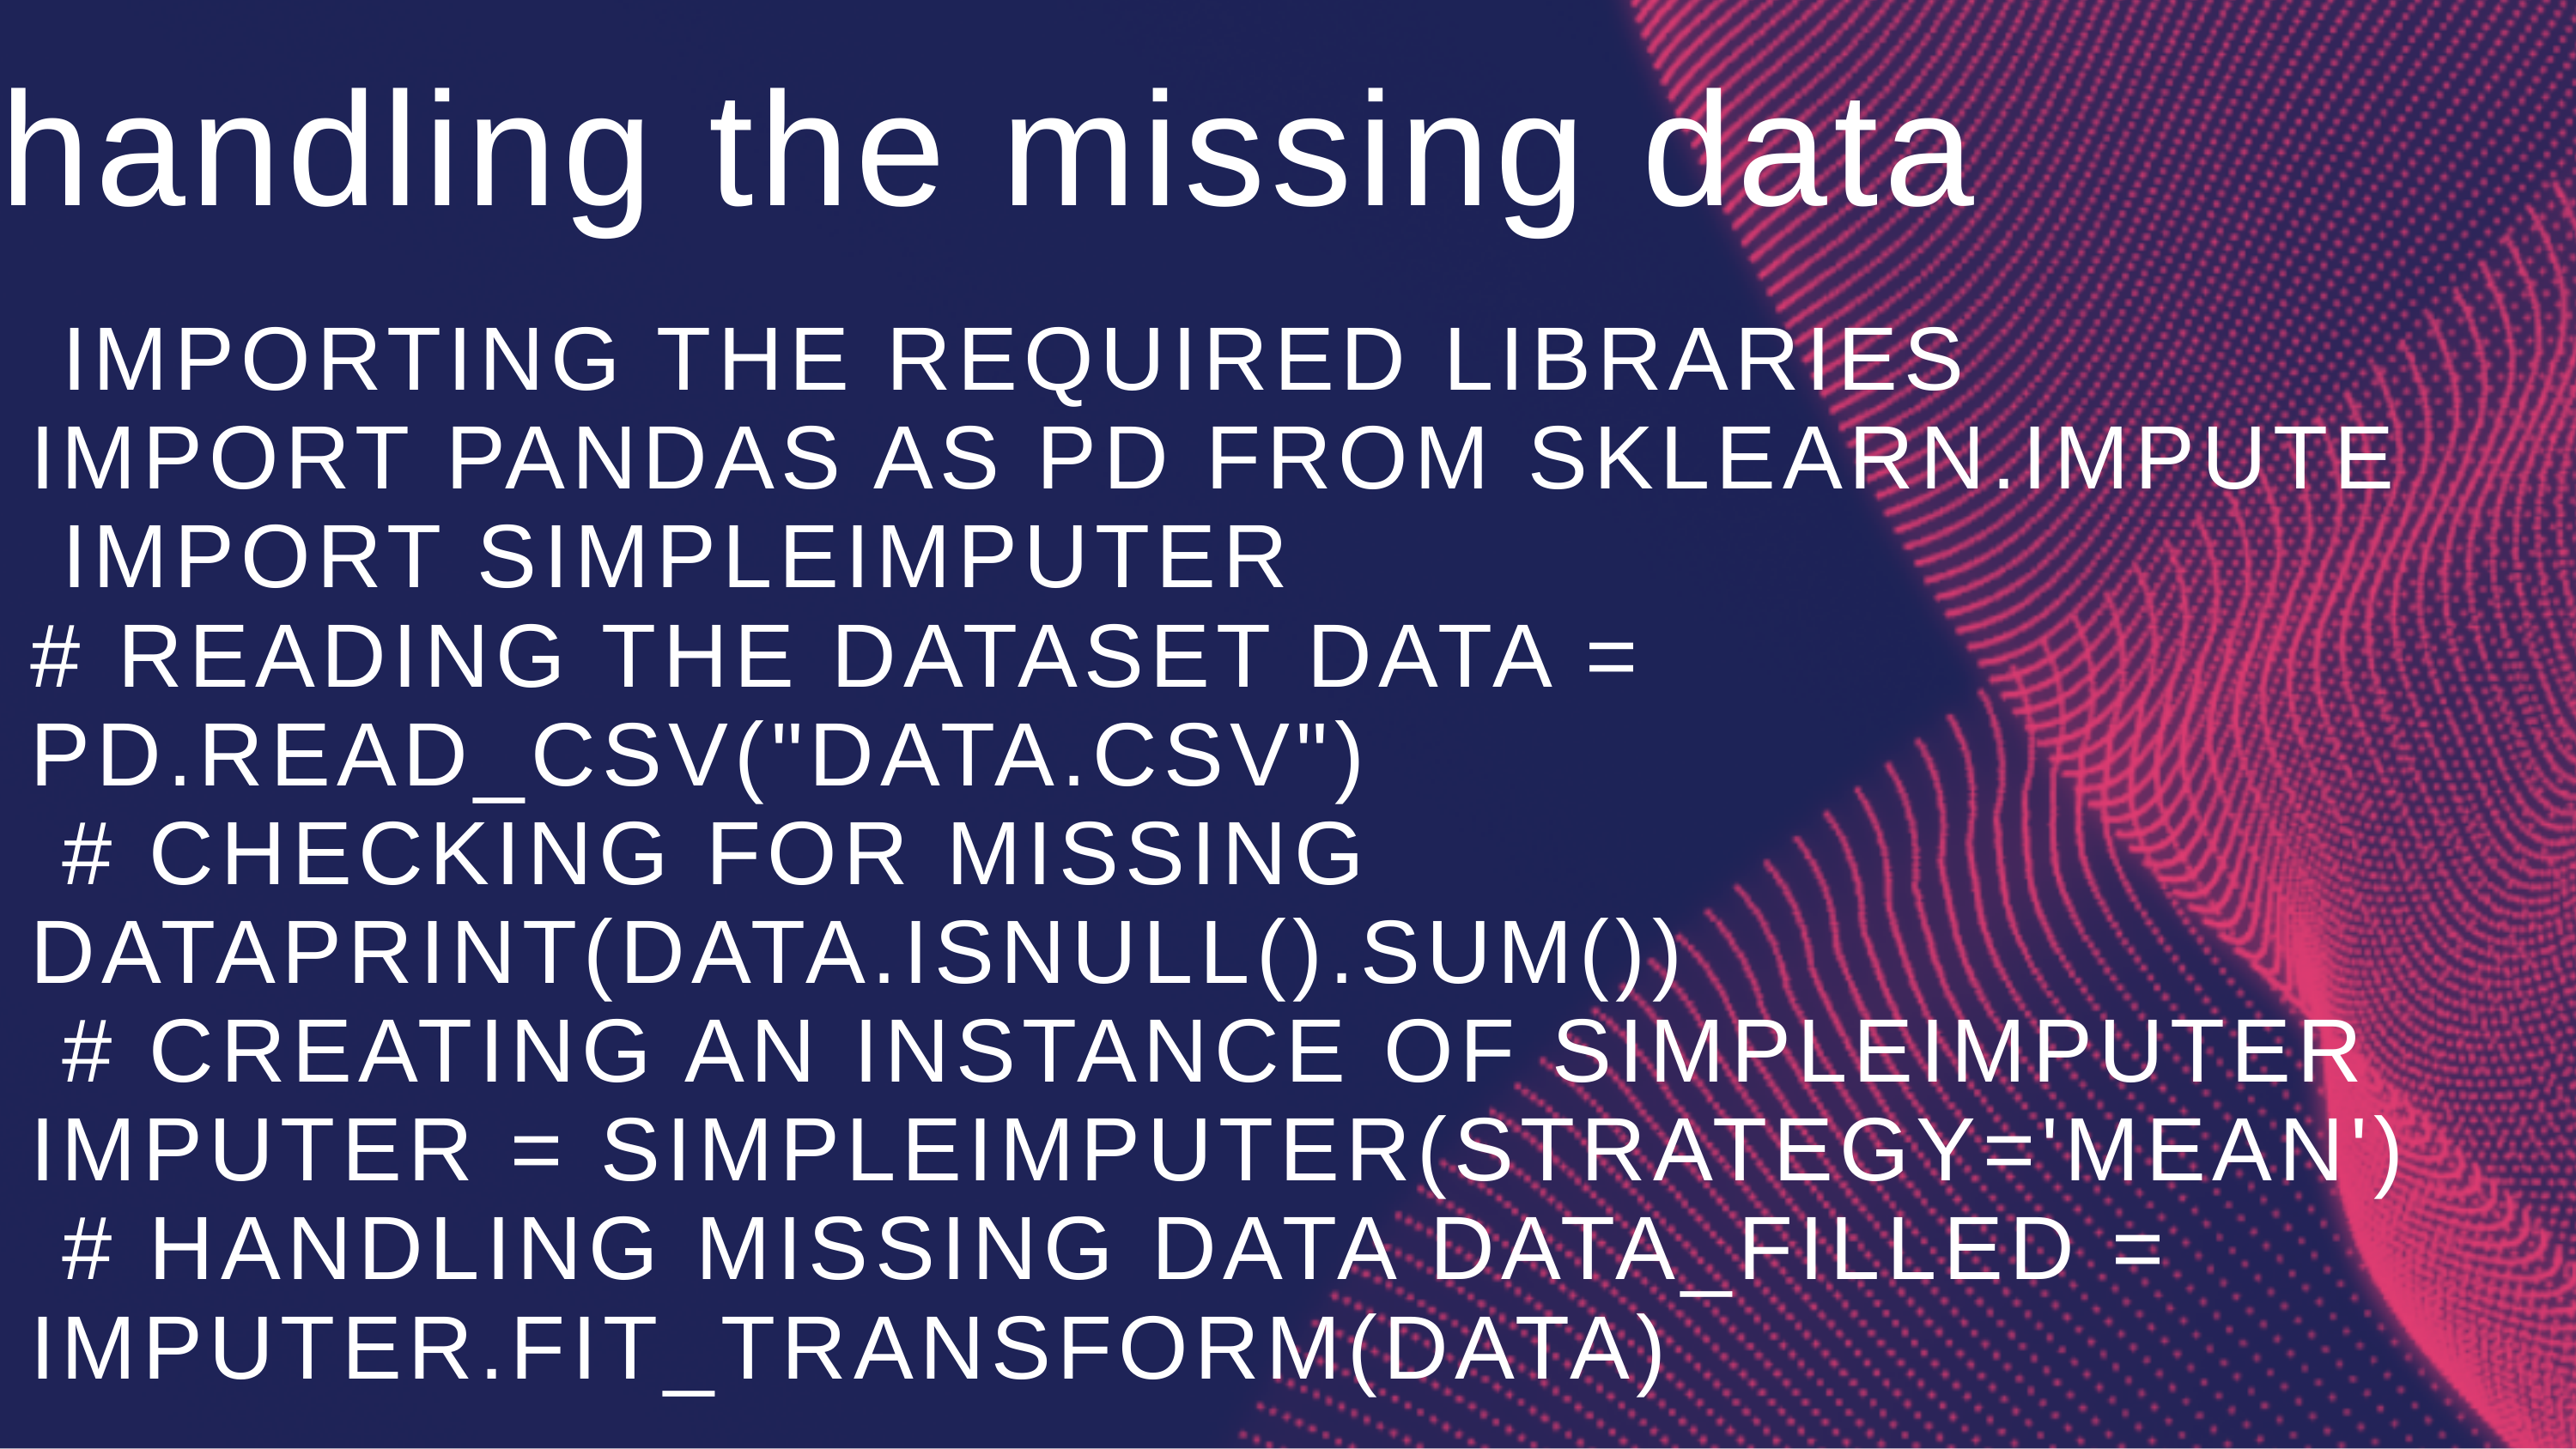

handling the missing data
 IMPORTING THE REQUIRED LIBRARIES
IMPORT PANDAS AS PD FROM SKLEARN.IMPUTE
 IMPORT SIMPLEIMPUTER
# READING THE DATASET DATA = PD.READ_CSV("DATA.CSV")
 # CHECKING FOR MISSING DATAPRINT(DATA.ISNULL().SUM())
 # CREATING AN INSTANCE OF SIMPLEIMPUTER IMPUTER = SIMPLEIMPUTER(STRATEGY='MEAN')
 # HANDLING MISSING DATA DATA_FILLED = IMPUTER.FIT_TRANSFORM(DATA)